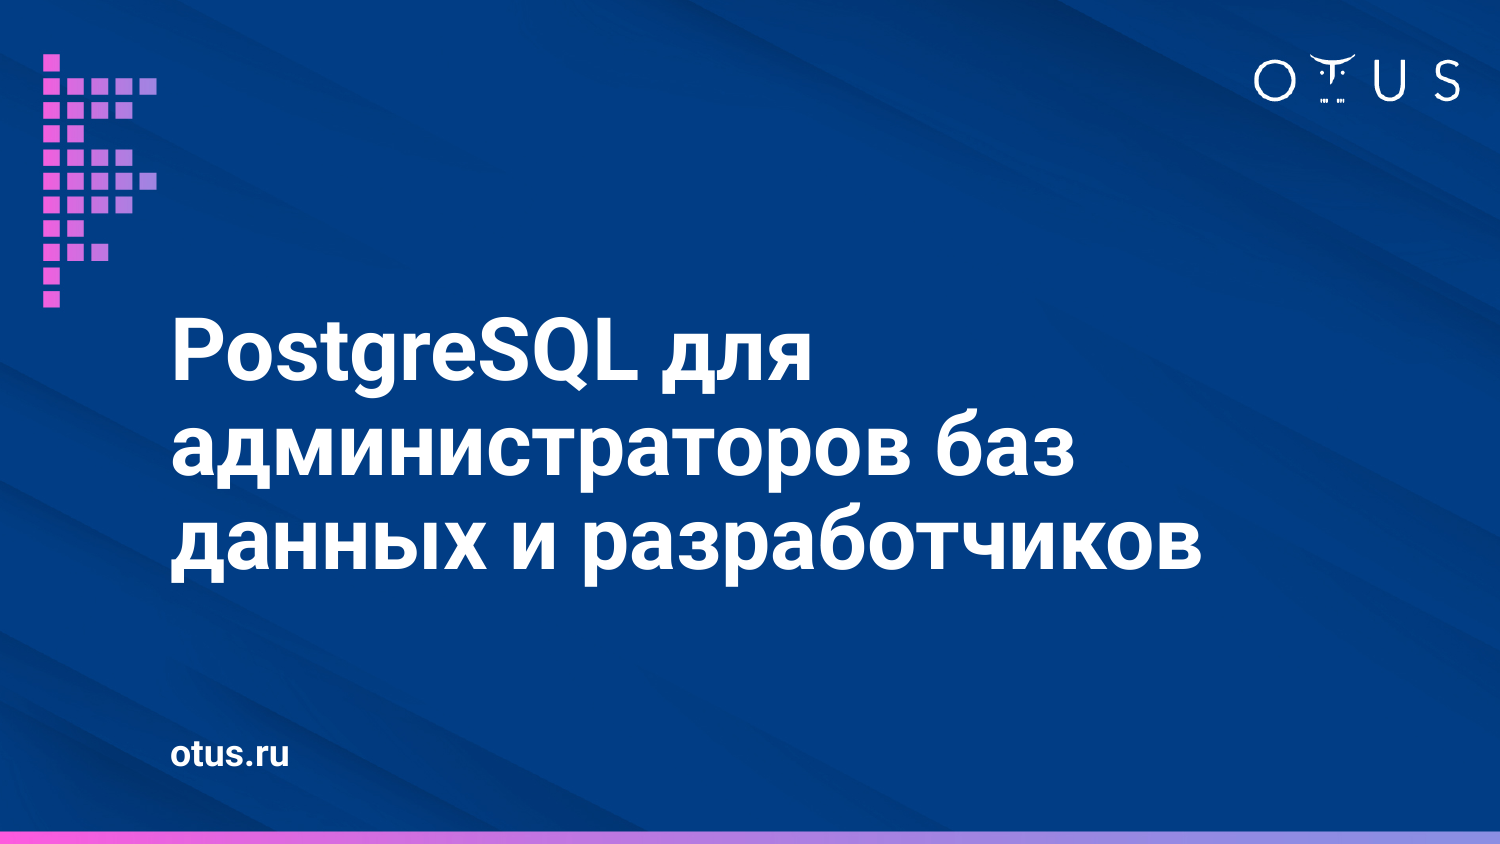

PostgreSQL для администраторов баз данных и разработчиков
# otus.ru